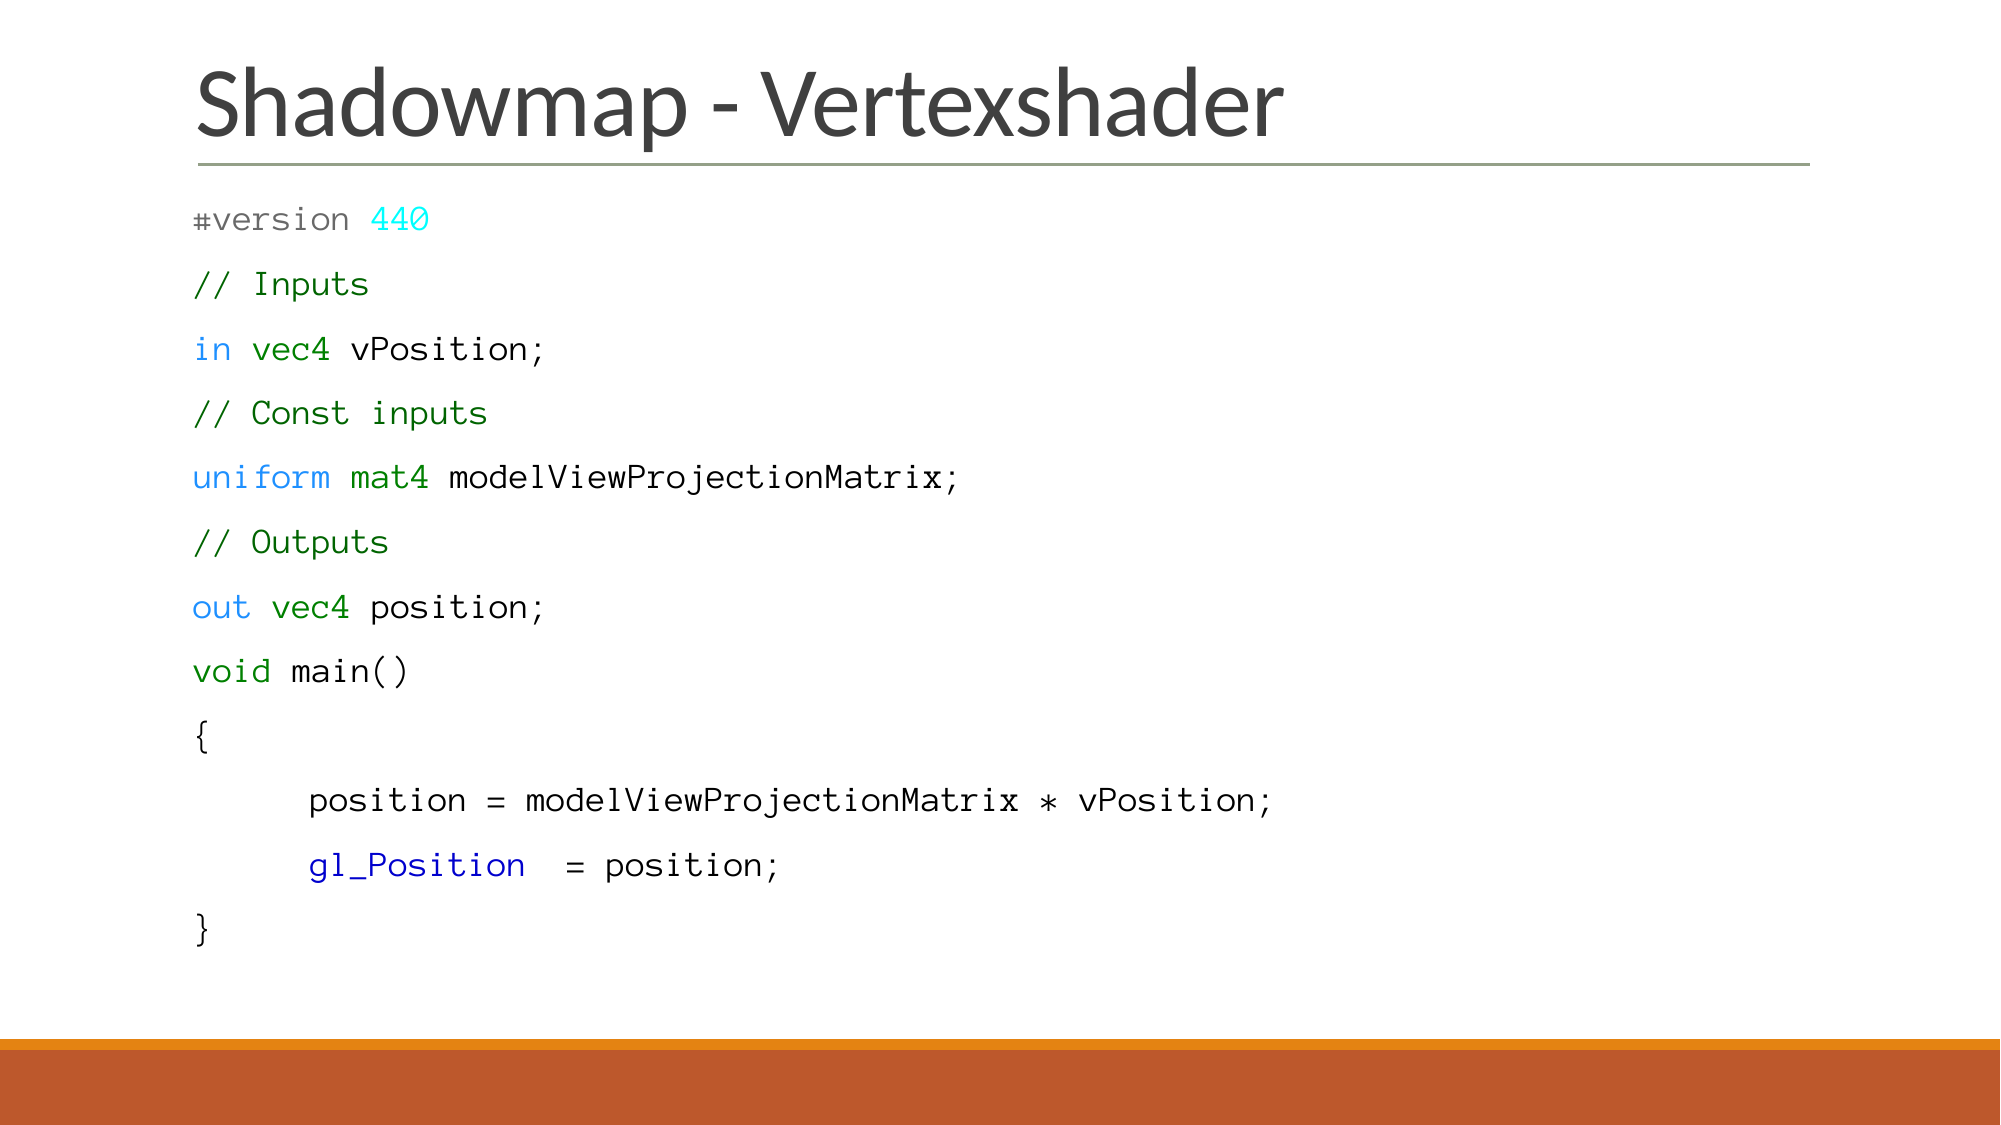

# Shadowmap - Vertexshader
#version 440
// Inputs
in vec4 vPosition;
// Const inputs
uniform mat4 modelViewProjectionMatrix;
// Outputs
out vec4 position;
void main()
{
	position = modelViewProjectionMatrix * vPosition;
	gl_Position  = position;
}